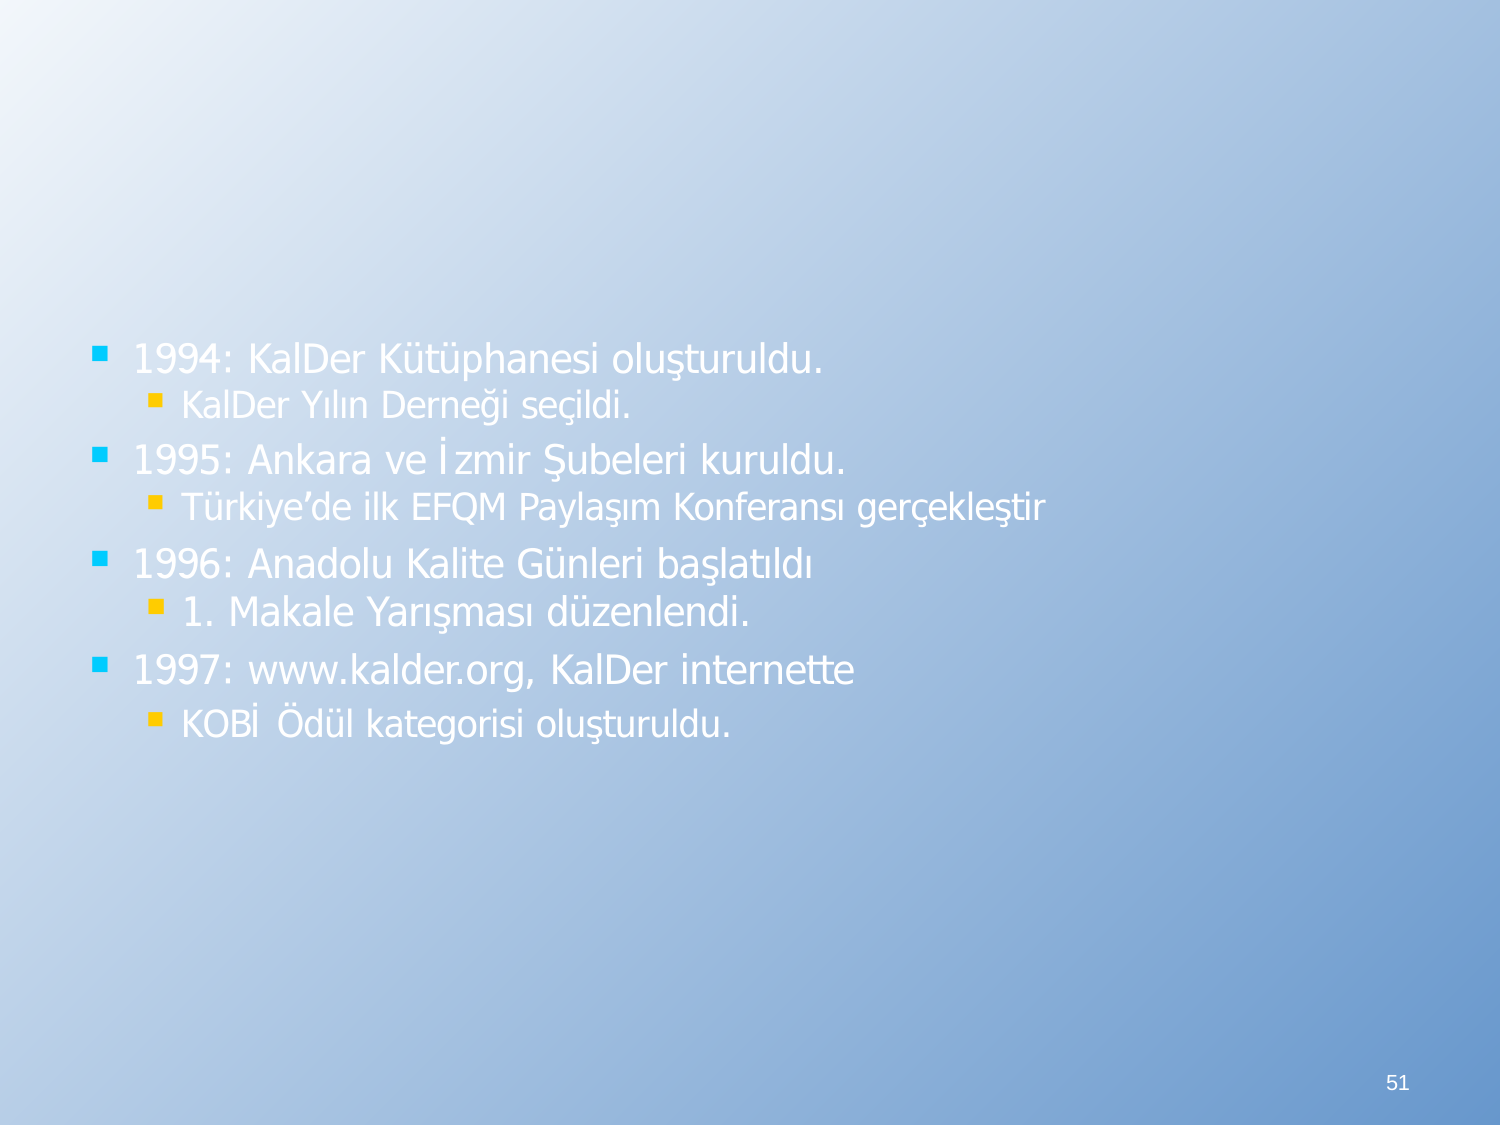

1994: KalDer Kütüphanesi oluşturuldu.
KalDer Yılın Derneği seçildi.
1995: Ankara ve İzmir Şubeleri kuruldu.
Türkiye’de ilk EFQM Paylaşım Konferansı gerçekleştir
1996: Anadolu Kalite Günleri başlatıldı
1. Makale Yarışması düzenlendi.
1997: www.kalder.org, KalDer internette
KOBİ Ödül kategorisi oluşturuldu.
51